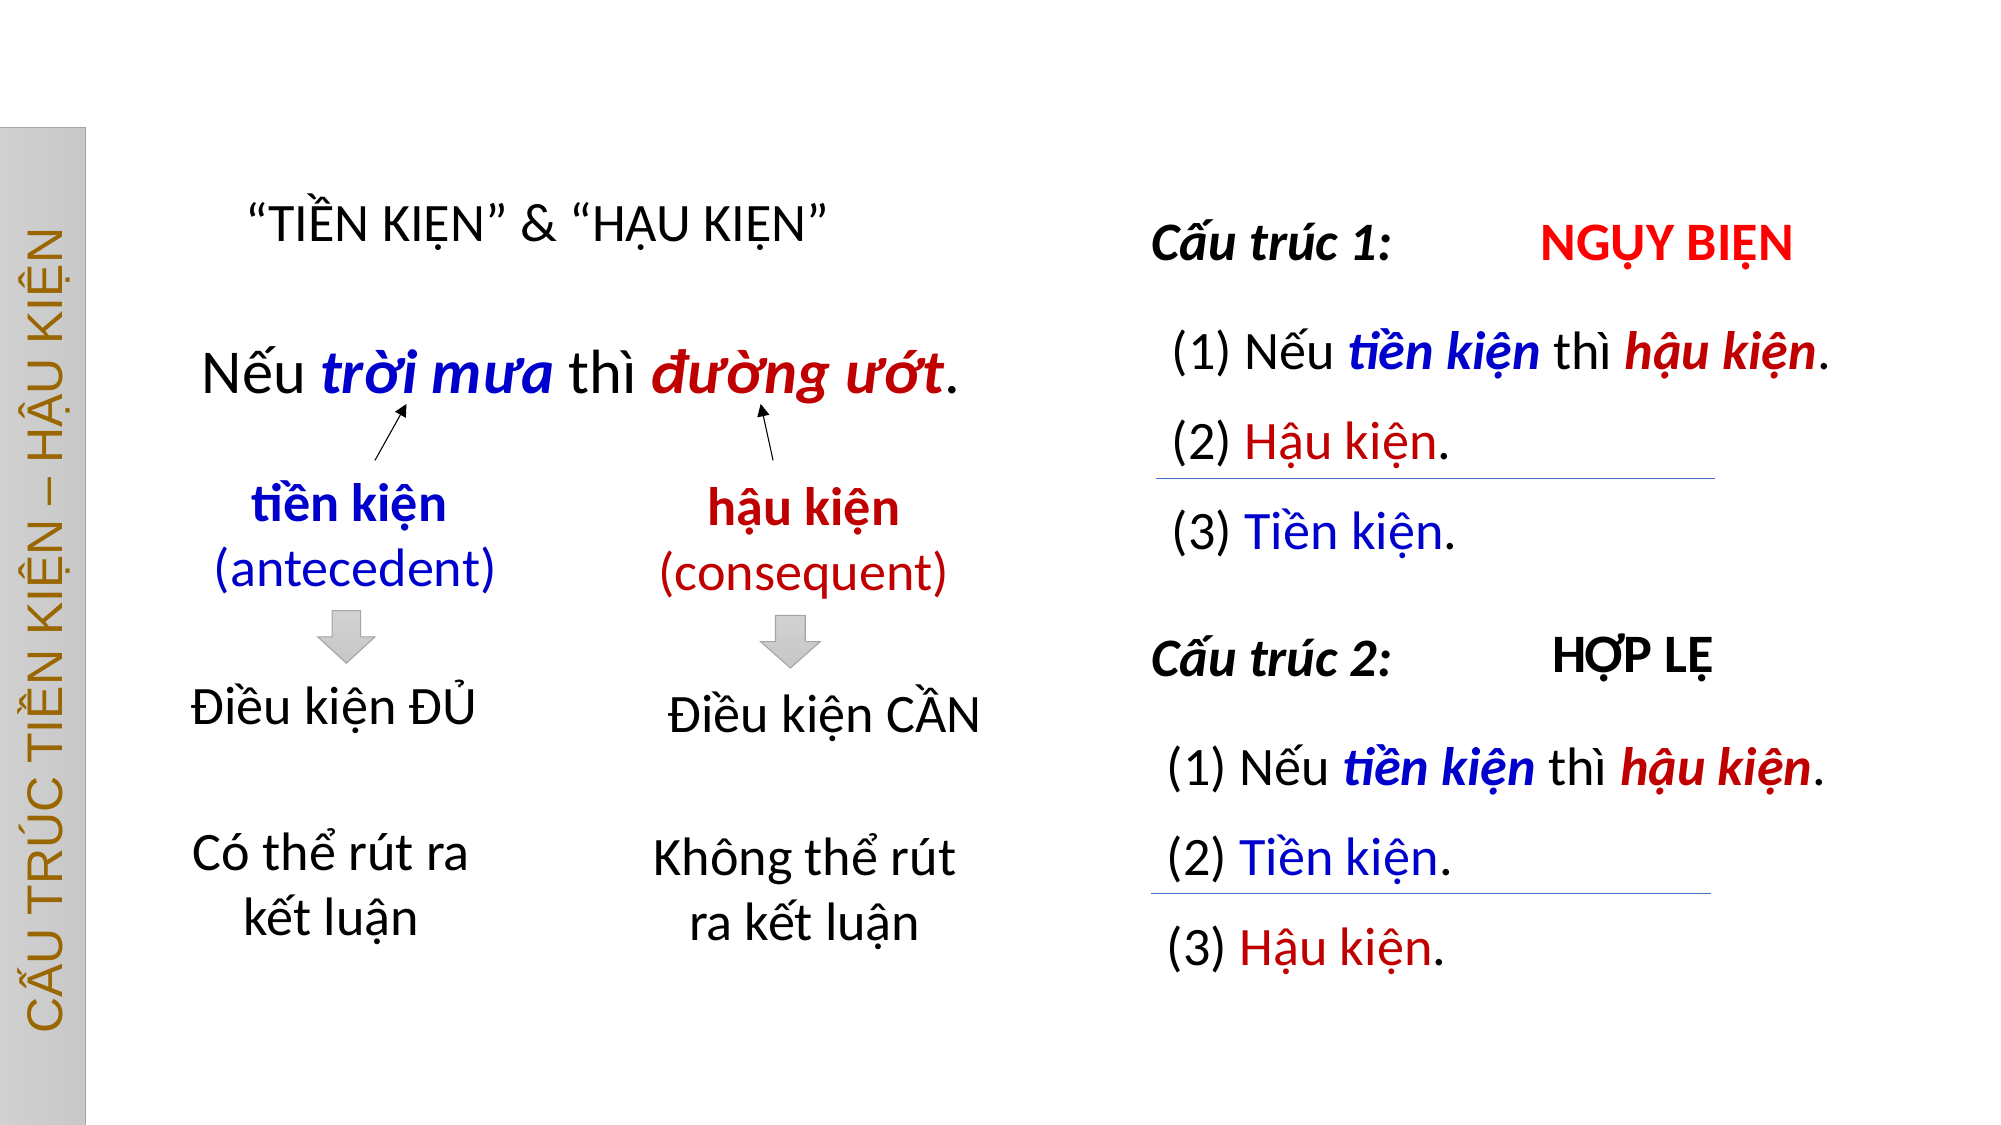

“TIỀN KIỆN” & “HẬU KIỆN”
Cấu trúc 1:
NGỤY BIỆN
(1) Nếu tiền kiện thì hậu kiện.
(2) Hậu kiện.
(3) Tiền kiện.
Nếu trời mưa thì đường ướt.
tiền kiện
(antecedent)
hậu kiện
(consequent)
CẤU TRÚC TIỀN KIỆN – HẬU KIỆN

HỢP LỆ

Cấu trúc 2:
Điều kiện ĐỦ
Điều kiện CẦN
(1) Nếu tiền kiện thì hậu kiện.
(2) Tiền kiện.
(3) Hậu kiện.
Có thể rút ra kết luận
Không thể rút ra kết luận